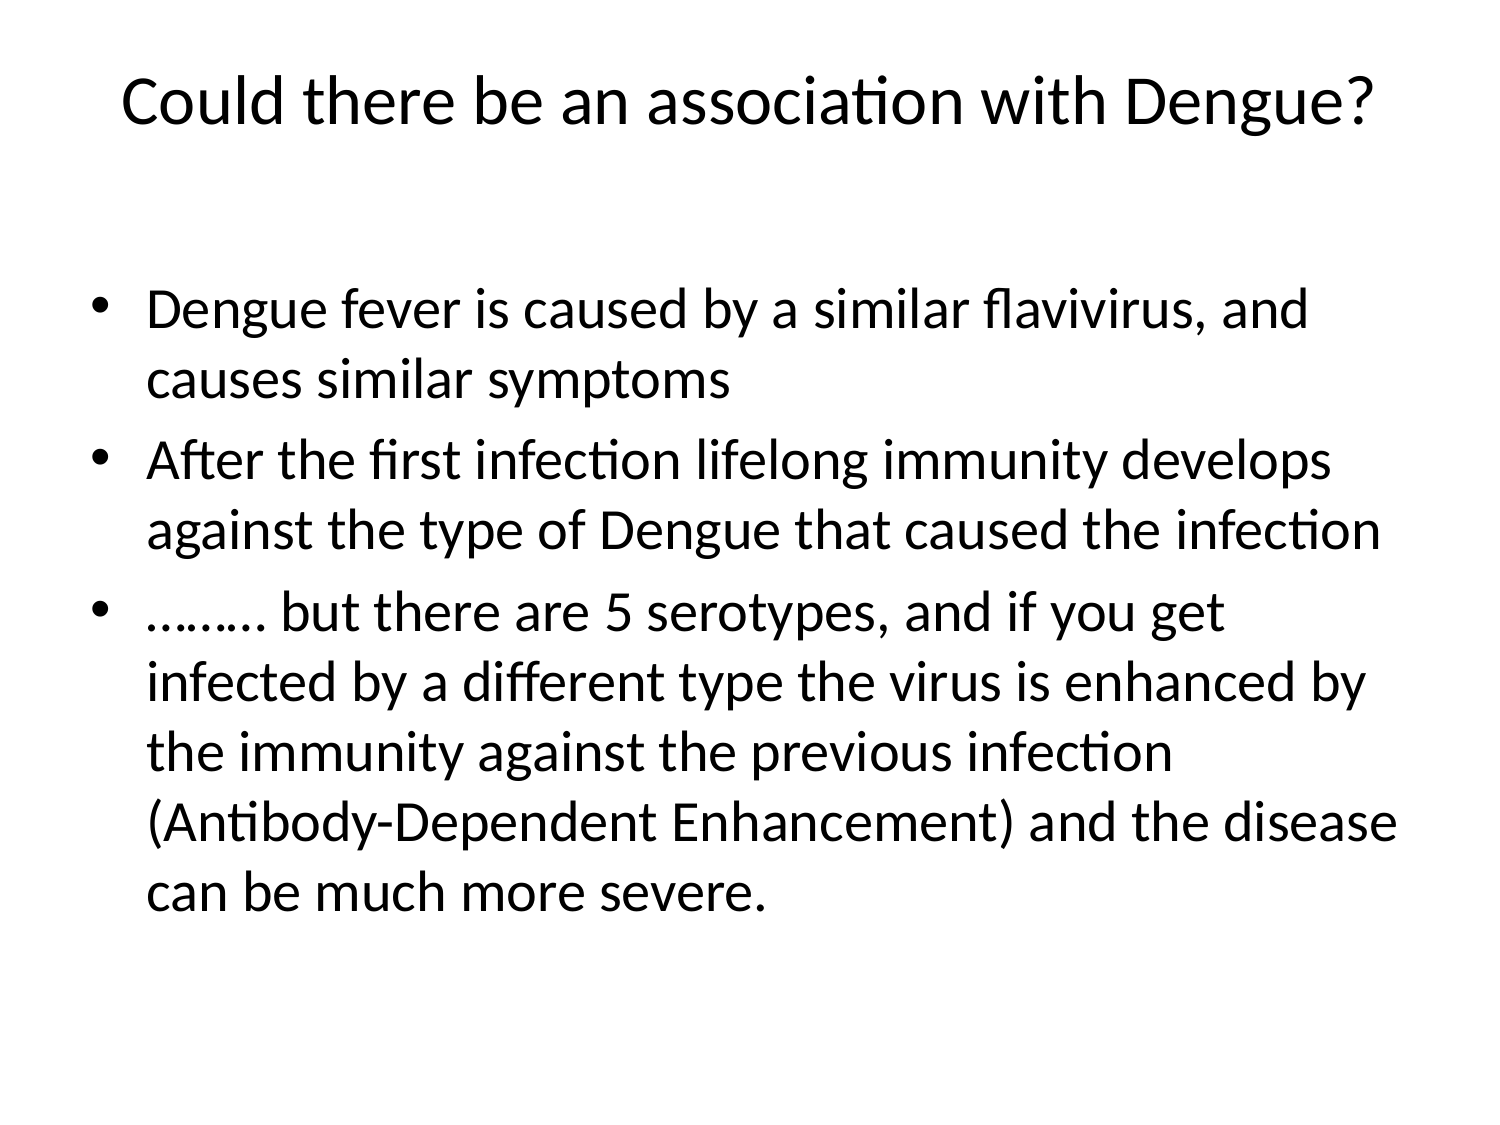

# Could there be an association with Dengue?
Dengue fever is caused by a similar flavivirus, and causes similar symptoms
After the first infection lifelong immunity develops against the type of Dengue that caused the infection
……… but there are 5 serotypes, and if you get infected by a different type the virus is enhanced by the immunity against the previous infection (Antibody-Dependent Enhancement) and the disease can be much more severe.